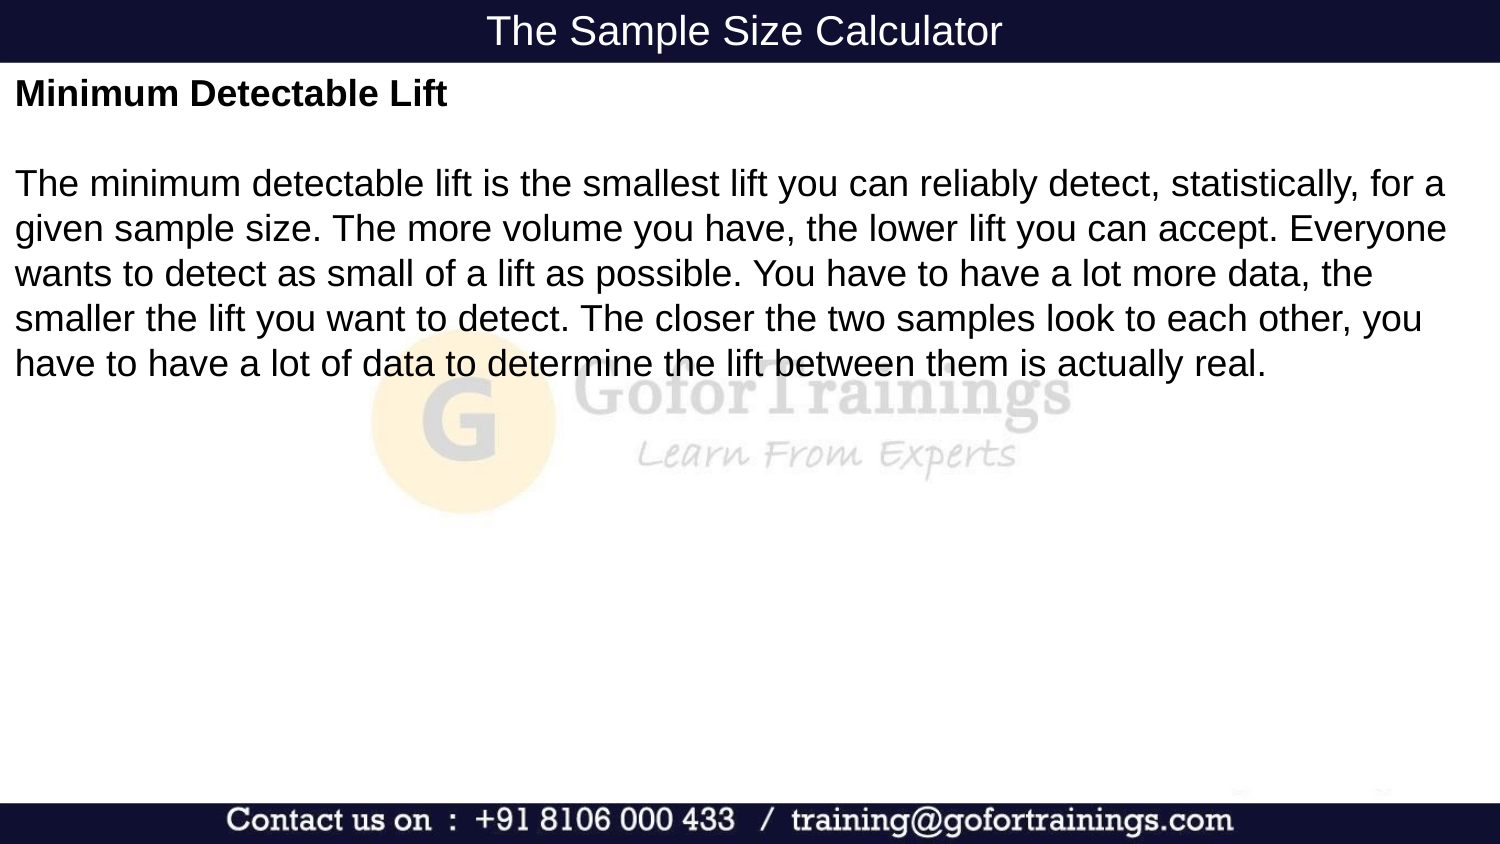

The Sample Size Calculator
Minimum Detectable Lift

The minimum detectable lift is the smallest lift you can reliably detect, statistically, for a given sample size. The more volume you have, the lower lift you can accept. Everyone wants to detect as small of a lift as possible. You have to have a lot more data, the smaller the lift you want to detect. The closer the two samples look to each other, you have to have a lot of data to determine the lift between them is actually real.